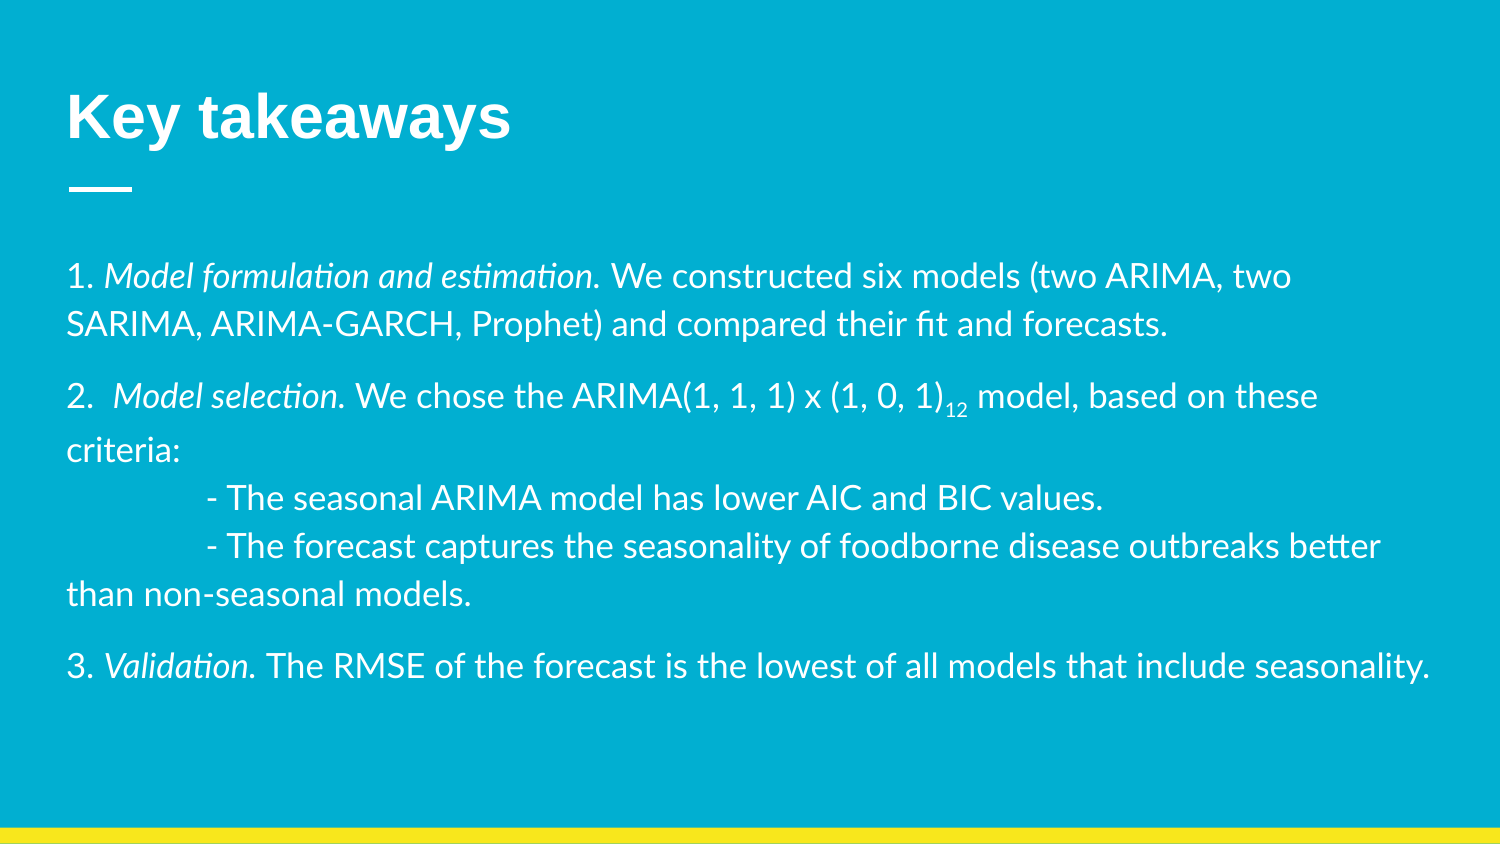

# Key takeaways
1. Model formulation and estimation. We constructed six models (two ARIMA, two SARIMA, ARIMA-GARCH, Prophet) and compared their fit and forecasts.
2.  Model selection. We chose the ARIMA(1, 1, 1) x (1, 0, 1)12 model, based on these criteria:
	- The seasonal ARIMA model has lower AIC and BIC values.
	- The forecast captures the seasonality of foodborne disease outbreaks better than non-seasonal models.
3. Validation. The RMSE of the forecast is the lowest of all models that include seasonality.